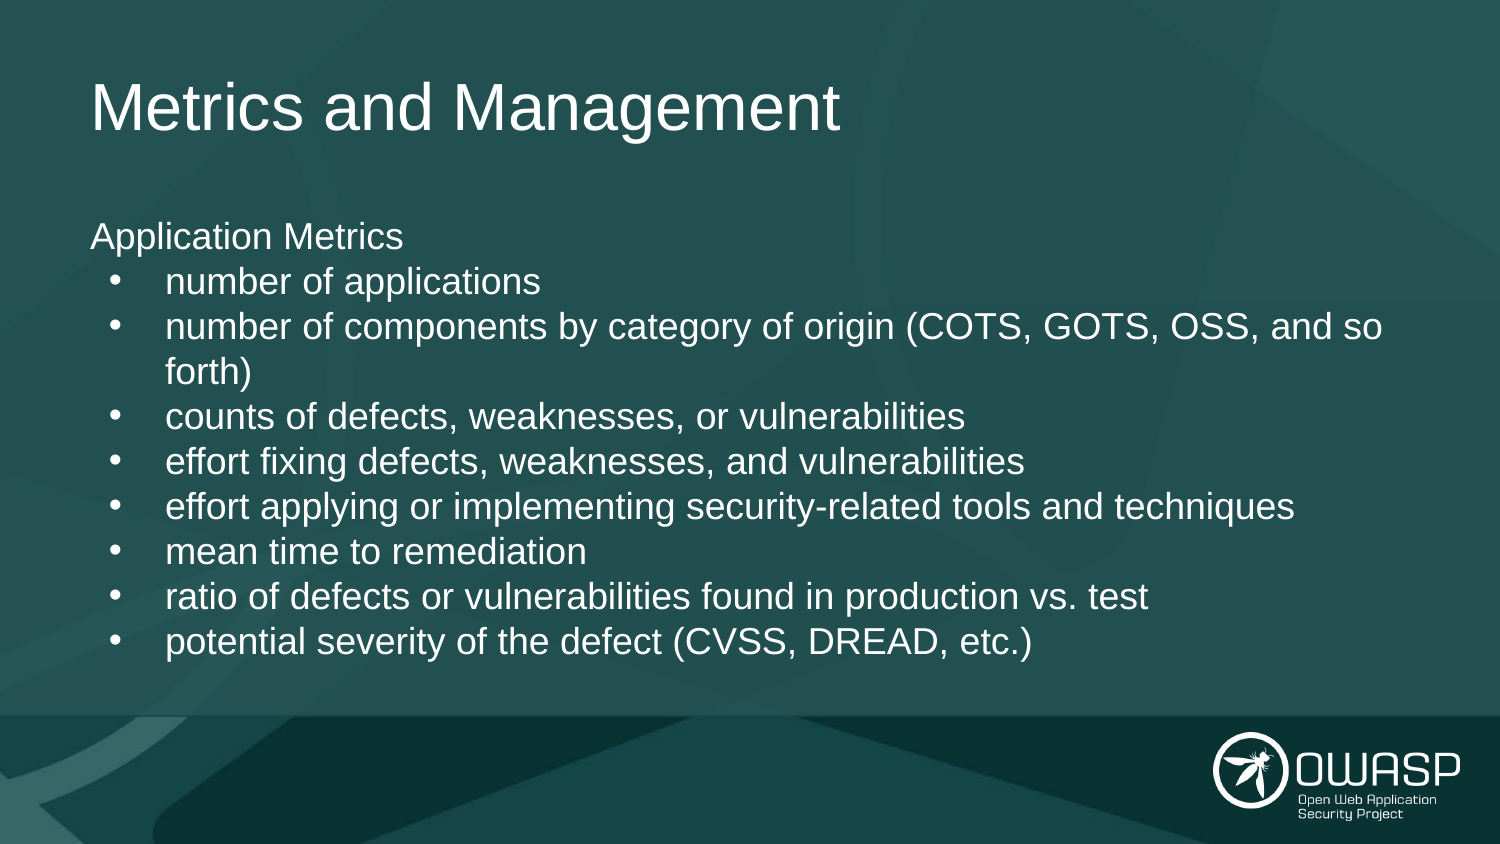

# Metrics and Management
Application Metrics
number of applications
number of components by category of origin (COTS, GOTS, OSS, and so forth)
counts of defects, weaknesses, or vulnerabilities
effort fixing defects, weaknesses, and vulnerabilities
effort applying or implementing security-related tools and techniques
mean time to remediation
ratio of defects or vulnerabilities found in production vs. test
potential severity of the defect (CVSS, DREAD, etc.)